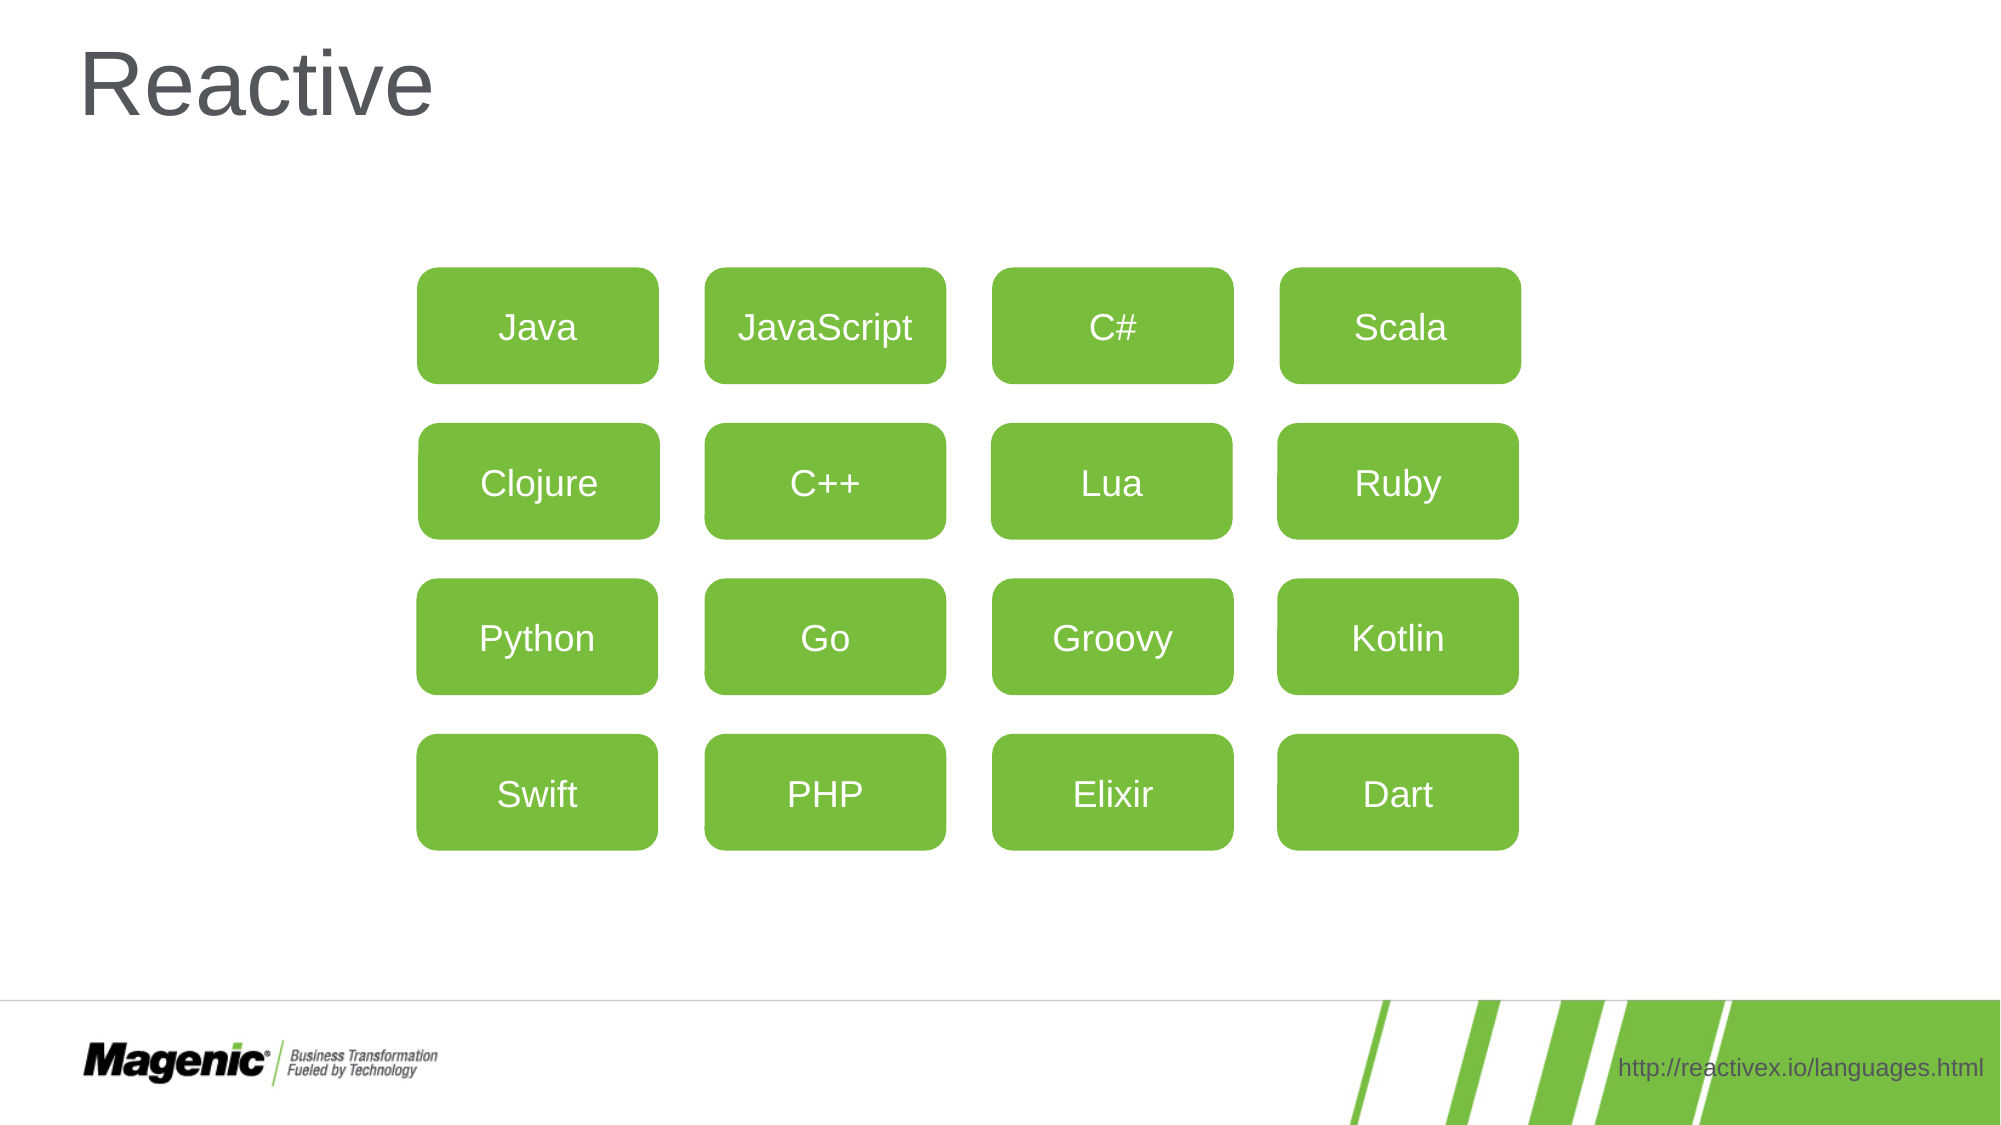

# Reactive
Java
JavaScript
C#
Scala
Clojure
C++
Lua
Ruby
Python
Go
Groovy
Kotlin
Swift
PHP
Elixir
Dart
http://reactivex.io/languages.html